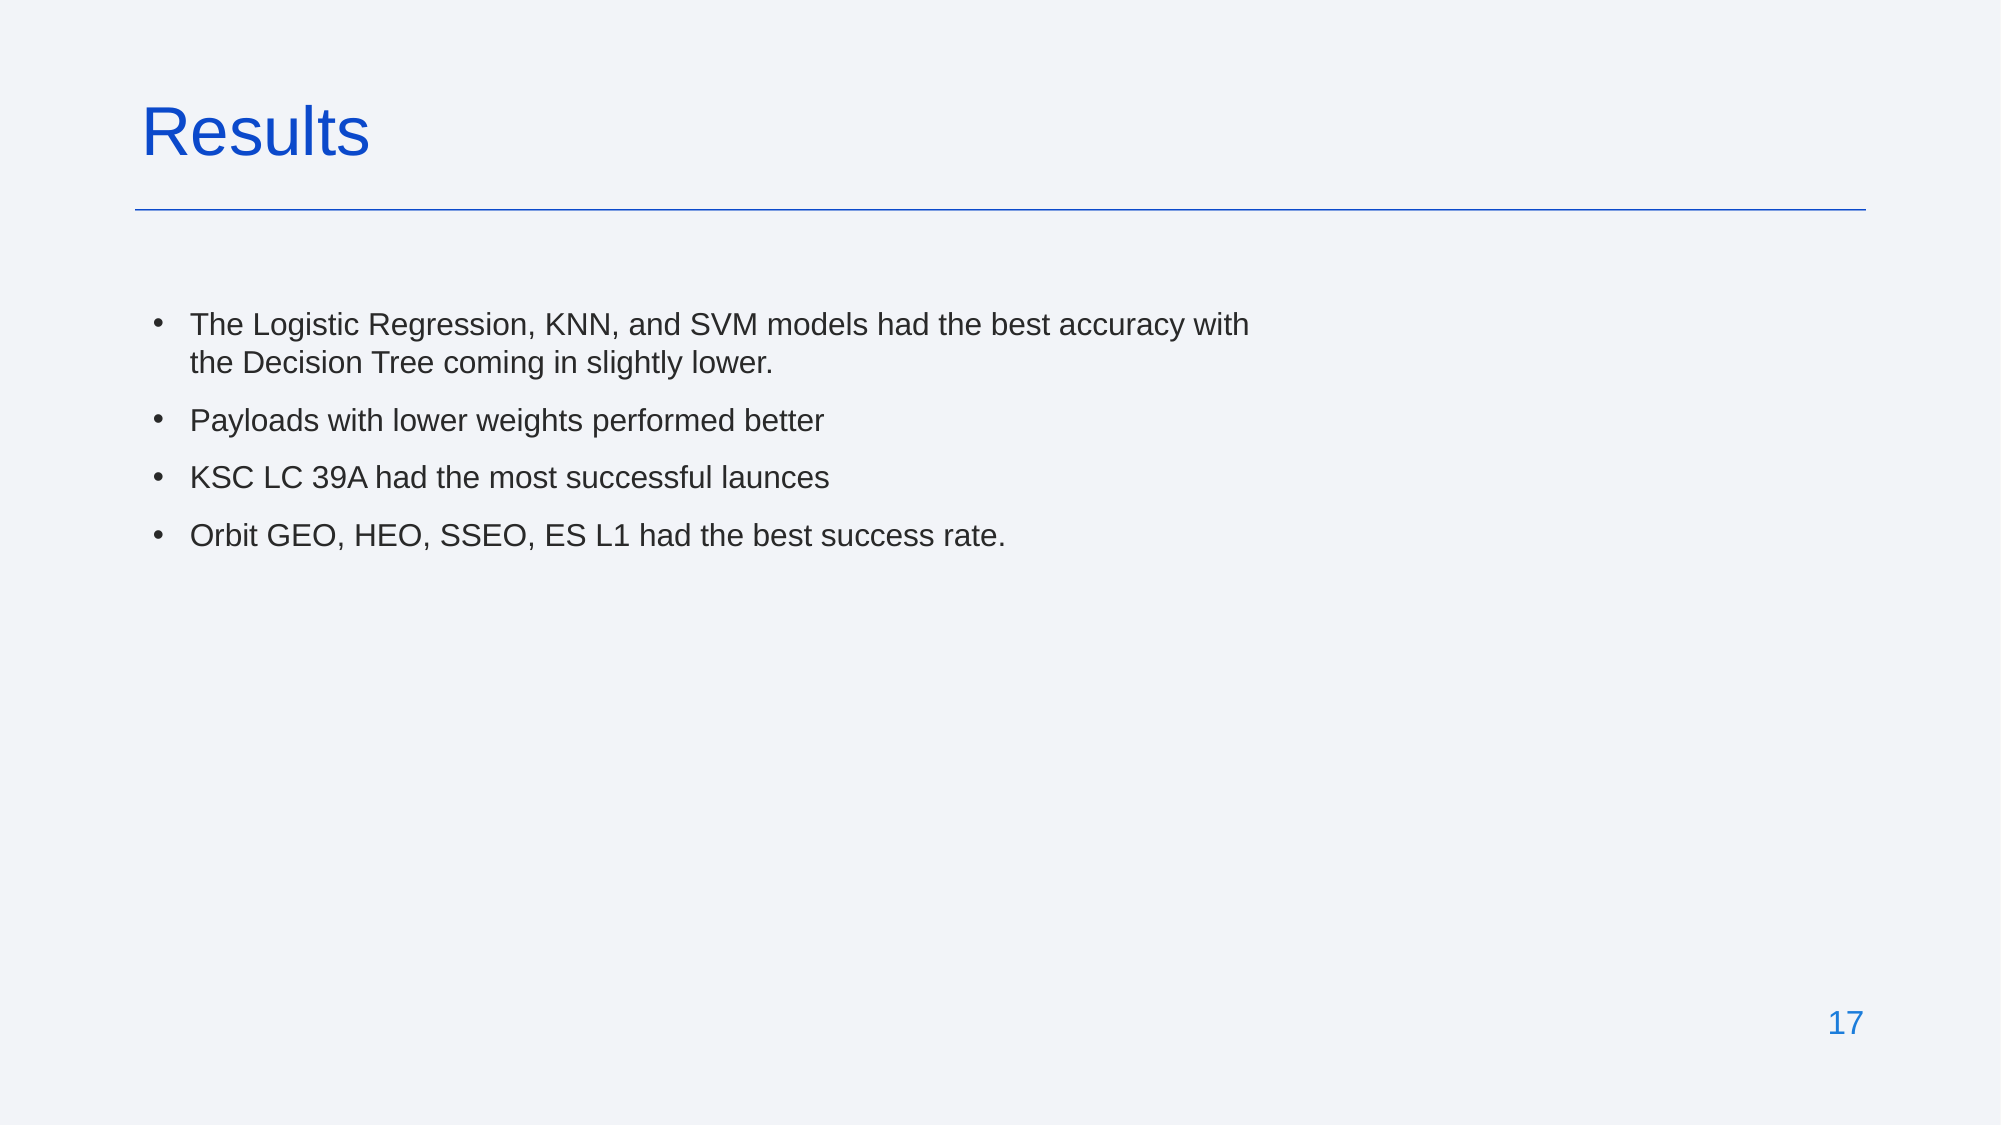

Results
The Logistic Regression, KNN, and SVM models had the best accuracy with the Decision Tree coming in slightly lower.
Payloads with lower weights performed better
KSC LC 39A had the most successful launces
Orbit GEO, HEO, SSEO, ES L1 had the best success rate.

17